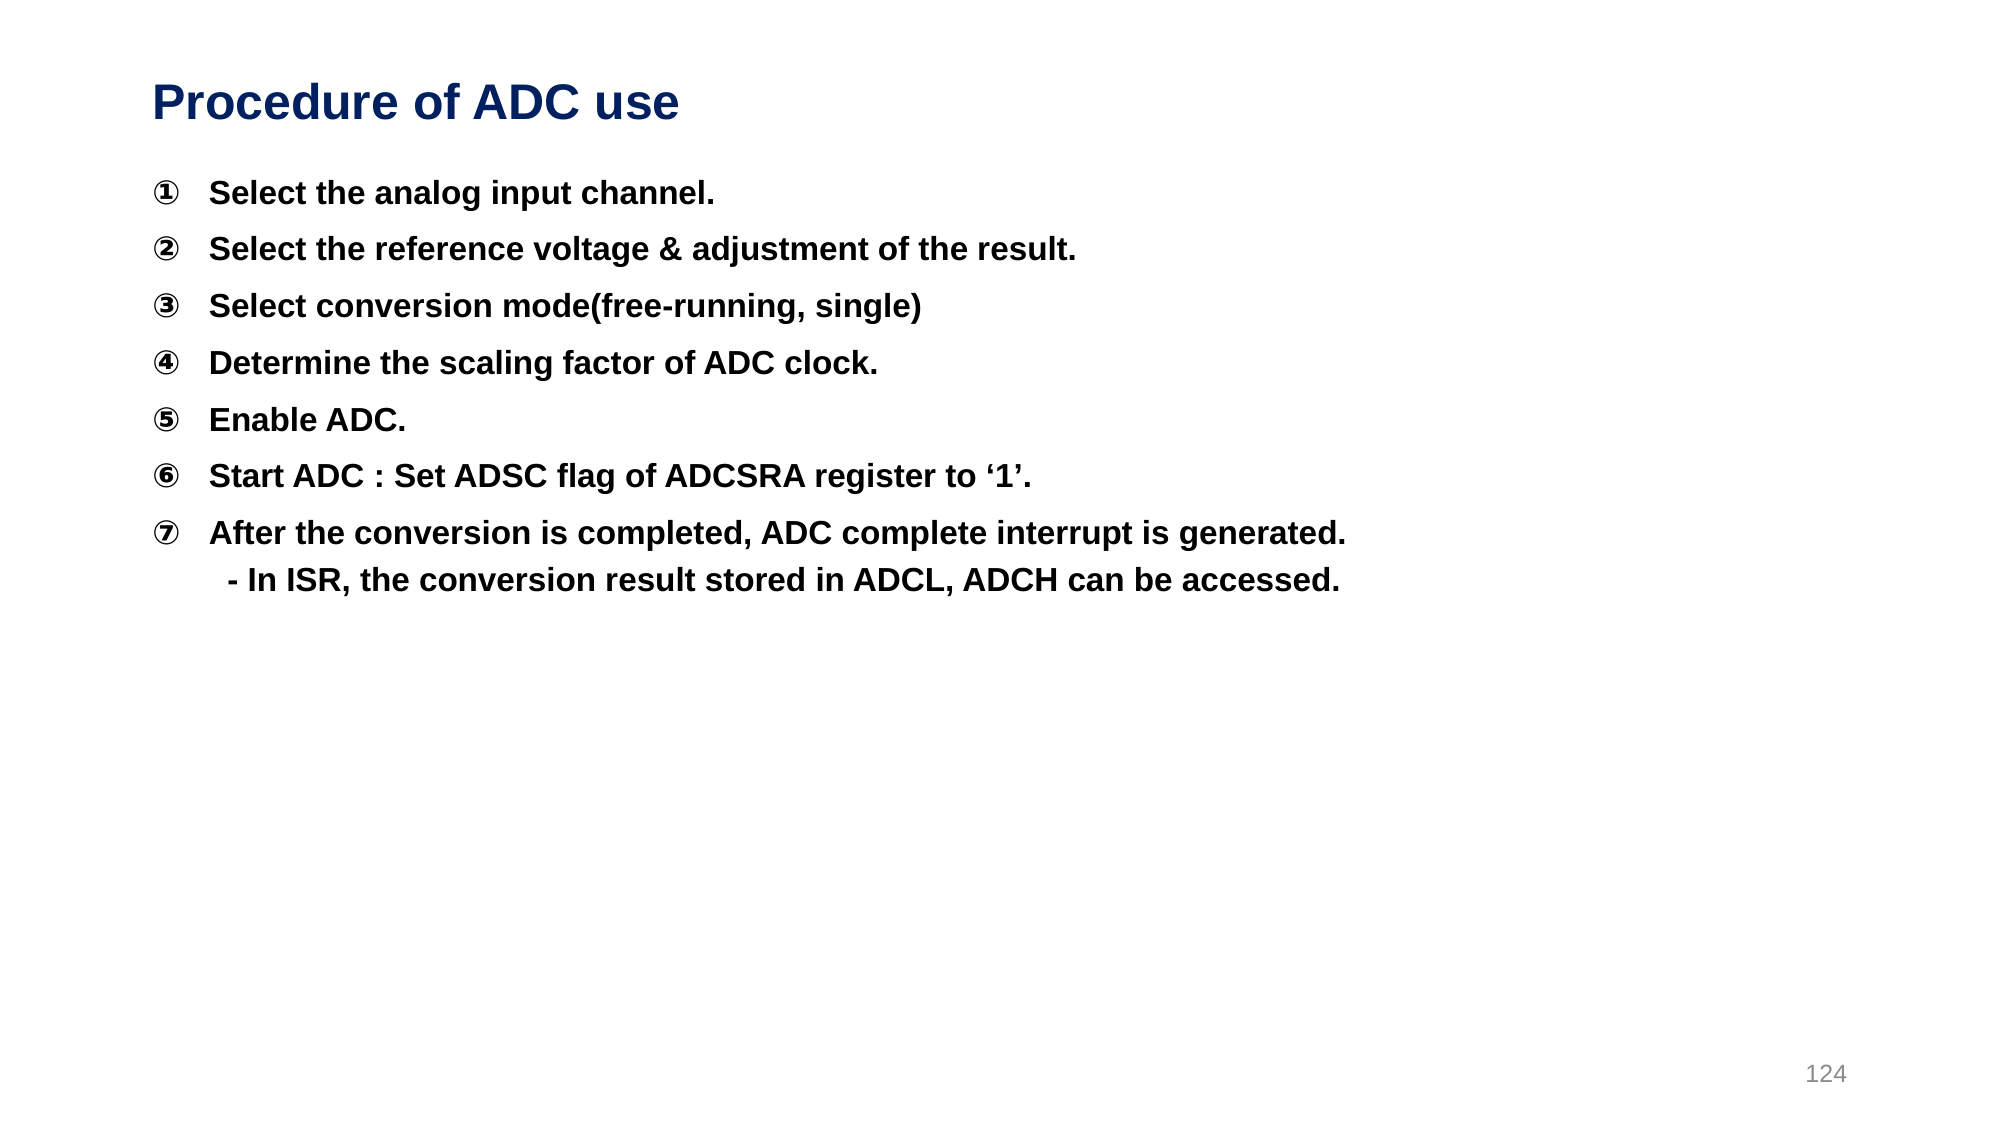

# Procedure of ADC use
Select the analog input channel.
Select the reference voltage & adjustment of the result.
Select conversion mode(free-running, single)
Determine the scaling factor of ADC clock.
Enable ADC.
Start ADC : Set ADSC flag of ADCSRA register to ‘1’.
After the conversion is completed, ADC complete interrupt is generated.
- In ISR, the conversion result stored in ADCL, ADCH can be accessed.
124